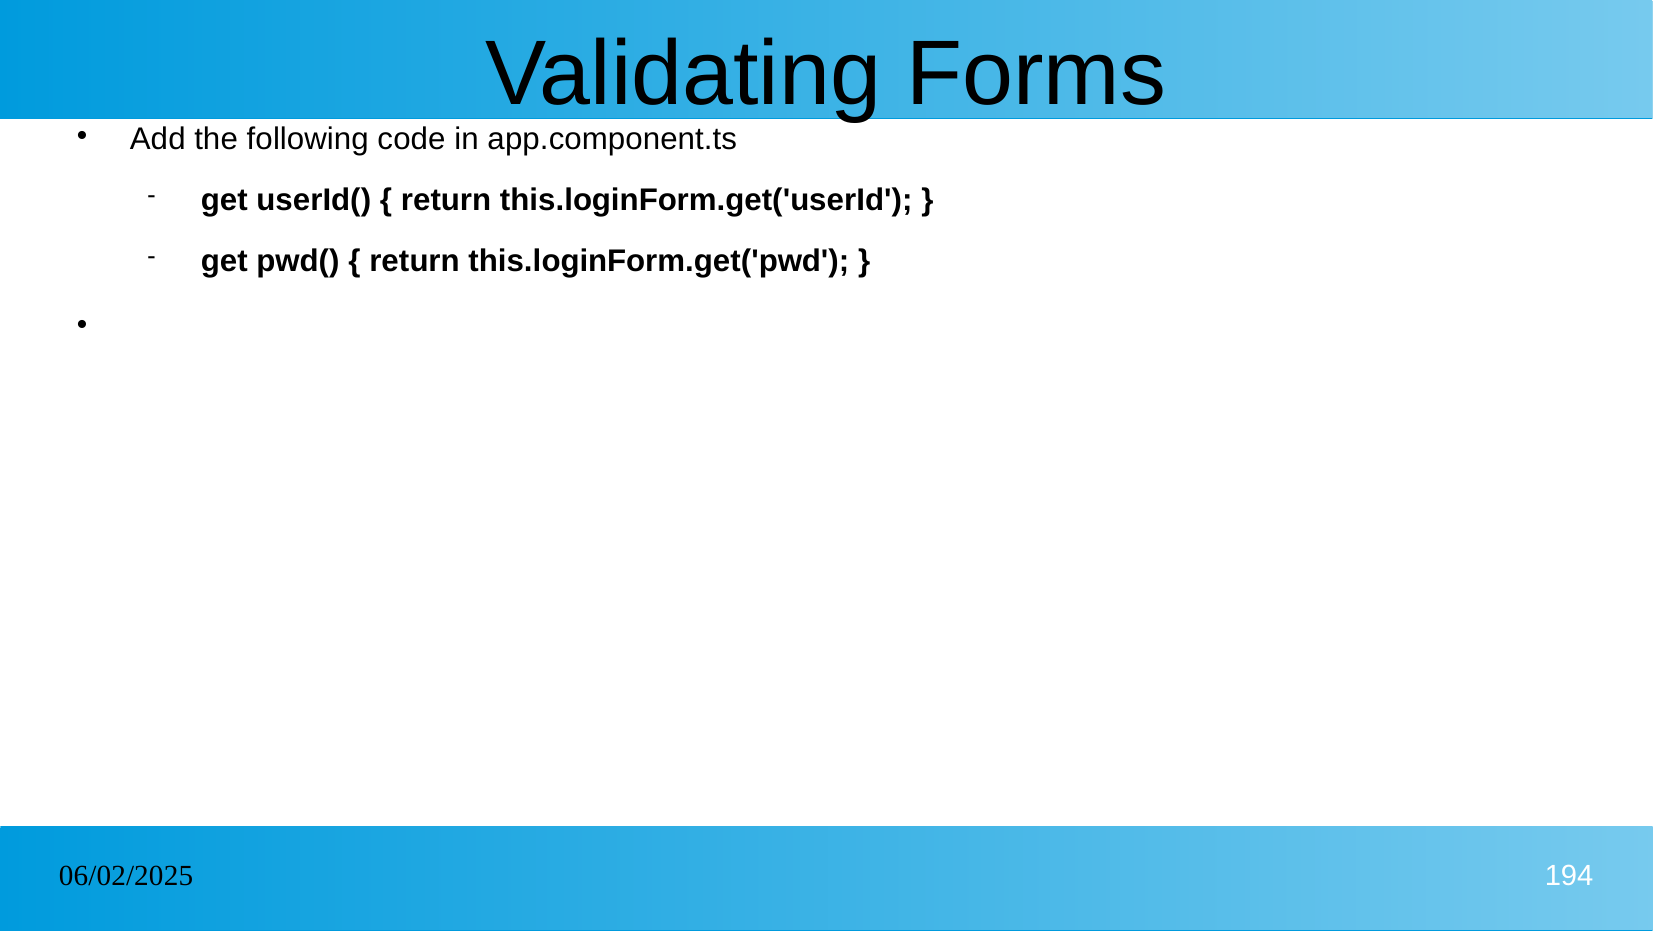

# Validating Forms
Add the following code in app.component.ts
get userId() { return this.loginForm.get('userId'); }
get pwd() { return this.loginForm.get('pwd'); }

06/02/2025
194